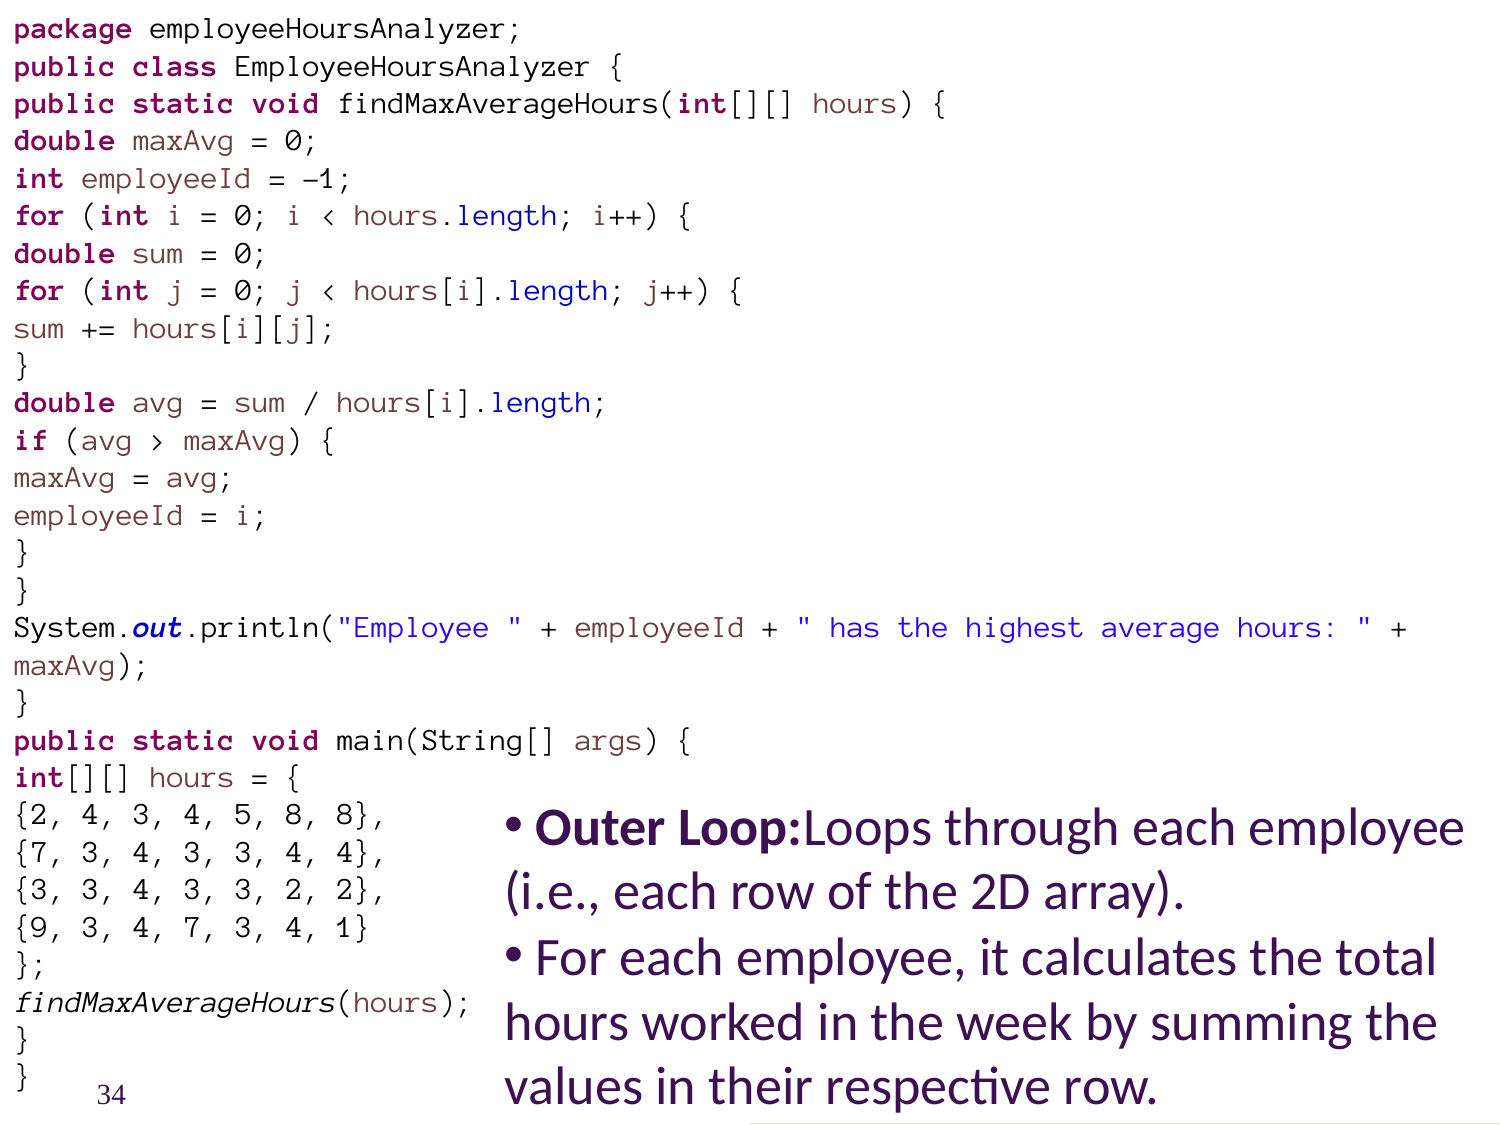

package employeeHoursAnalyzer;
public class EmployeeHoursAnalyzer {
public static void findMaxAverageHours(int[][] hours) {
double maxAvg = 0;
int employeeId = -1;
for (int i = 0; i < hours.length; i++) {
double sum = 0;
for (int j = 0; j < hours[i].length; j++) {
sum += hours[i][j];
}
double avg = sum / hours[i].length;
if (avg > maxAvg) {
maxAvg = avg;
employeeId = i;
}
}
System.out.println("Employee " + employeeId + " has the highest average hours: " + maxAvg);
}
public static void main(String[] args) {
int[][] hours = {
{2, 4, 3, 4, 5, 8, 8},
{7, 3, 4, 3, 3, 4, 4},
{3, 3, 4, 3, 3, 2, 2},
{9, 3, 4, 7, 3, 4, 1}
};
findMaxAverageHours(hours);
}
}
 Outer Loop:Loops through each employee (i.e., each row of the 2D array).
 For each employee, it calculates the total hours worked in the week by summing the values in their respective row.
34
34